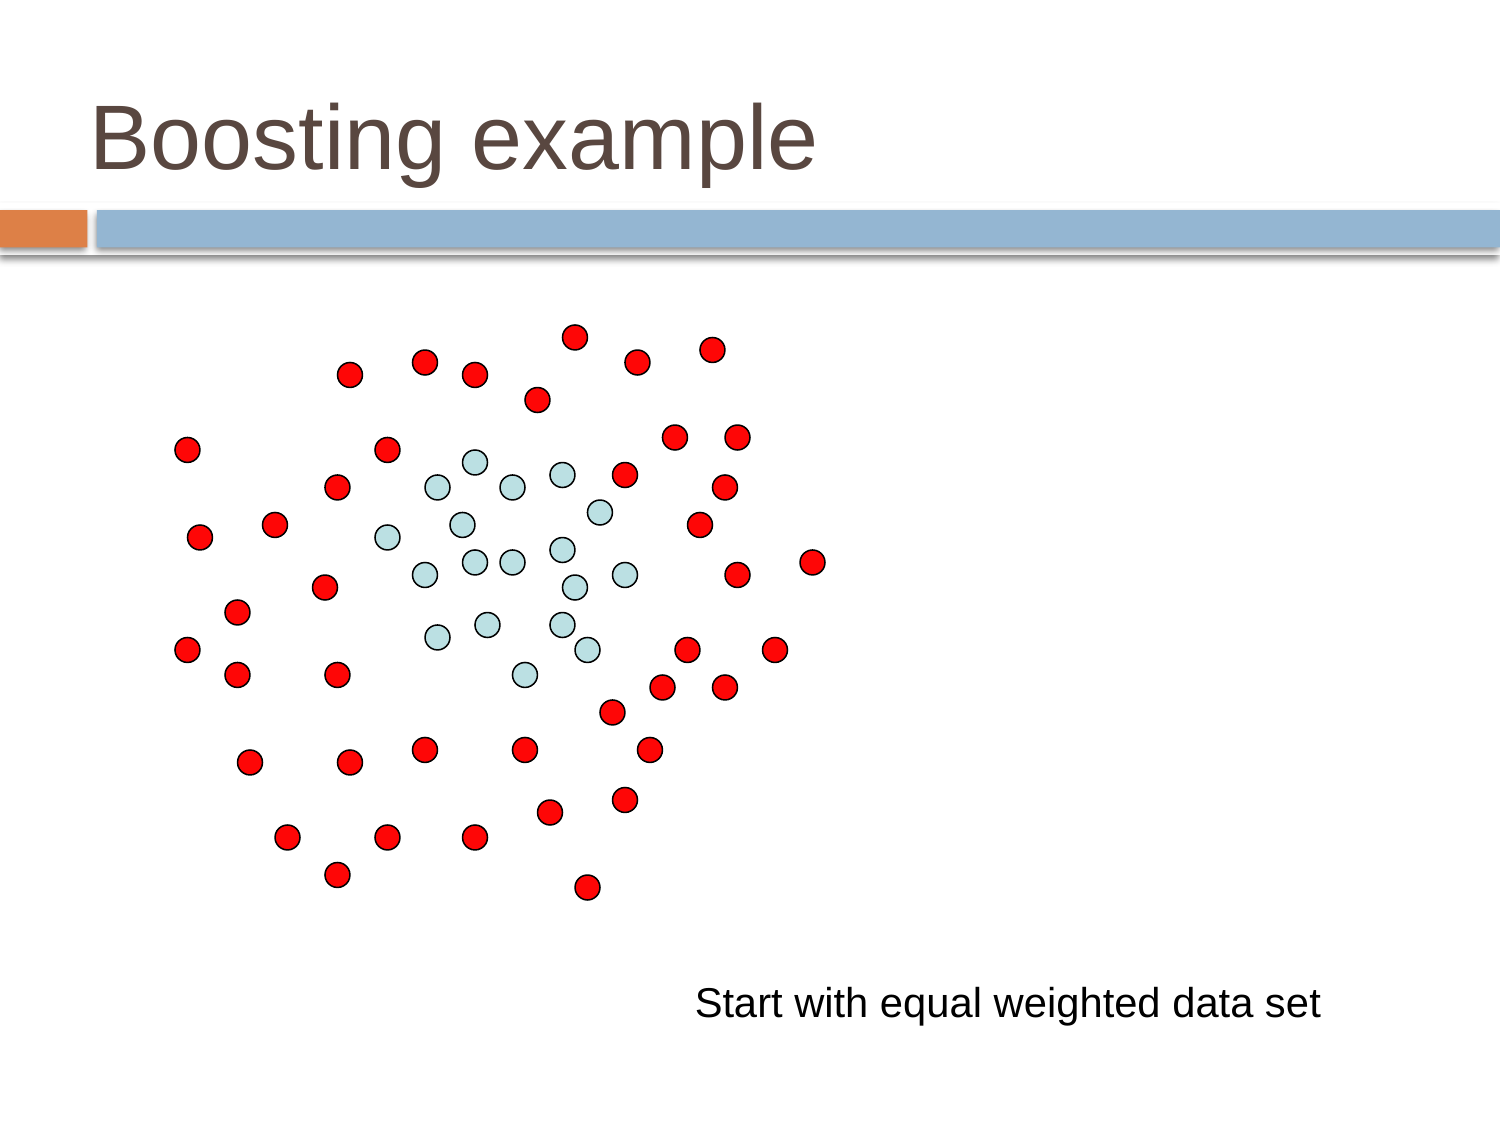

# Boosting example

Start with equal weighted data set